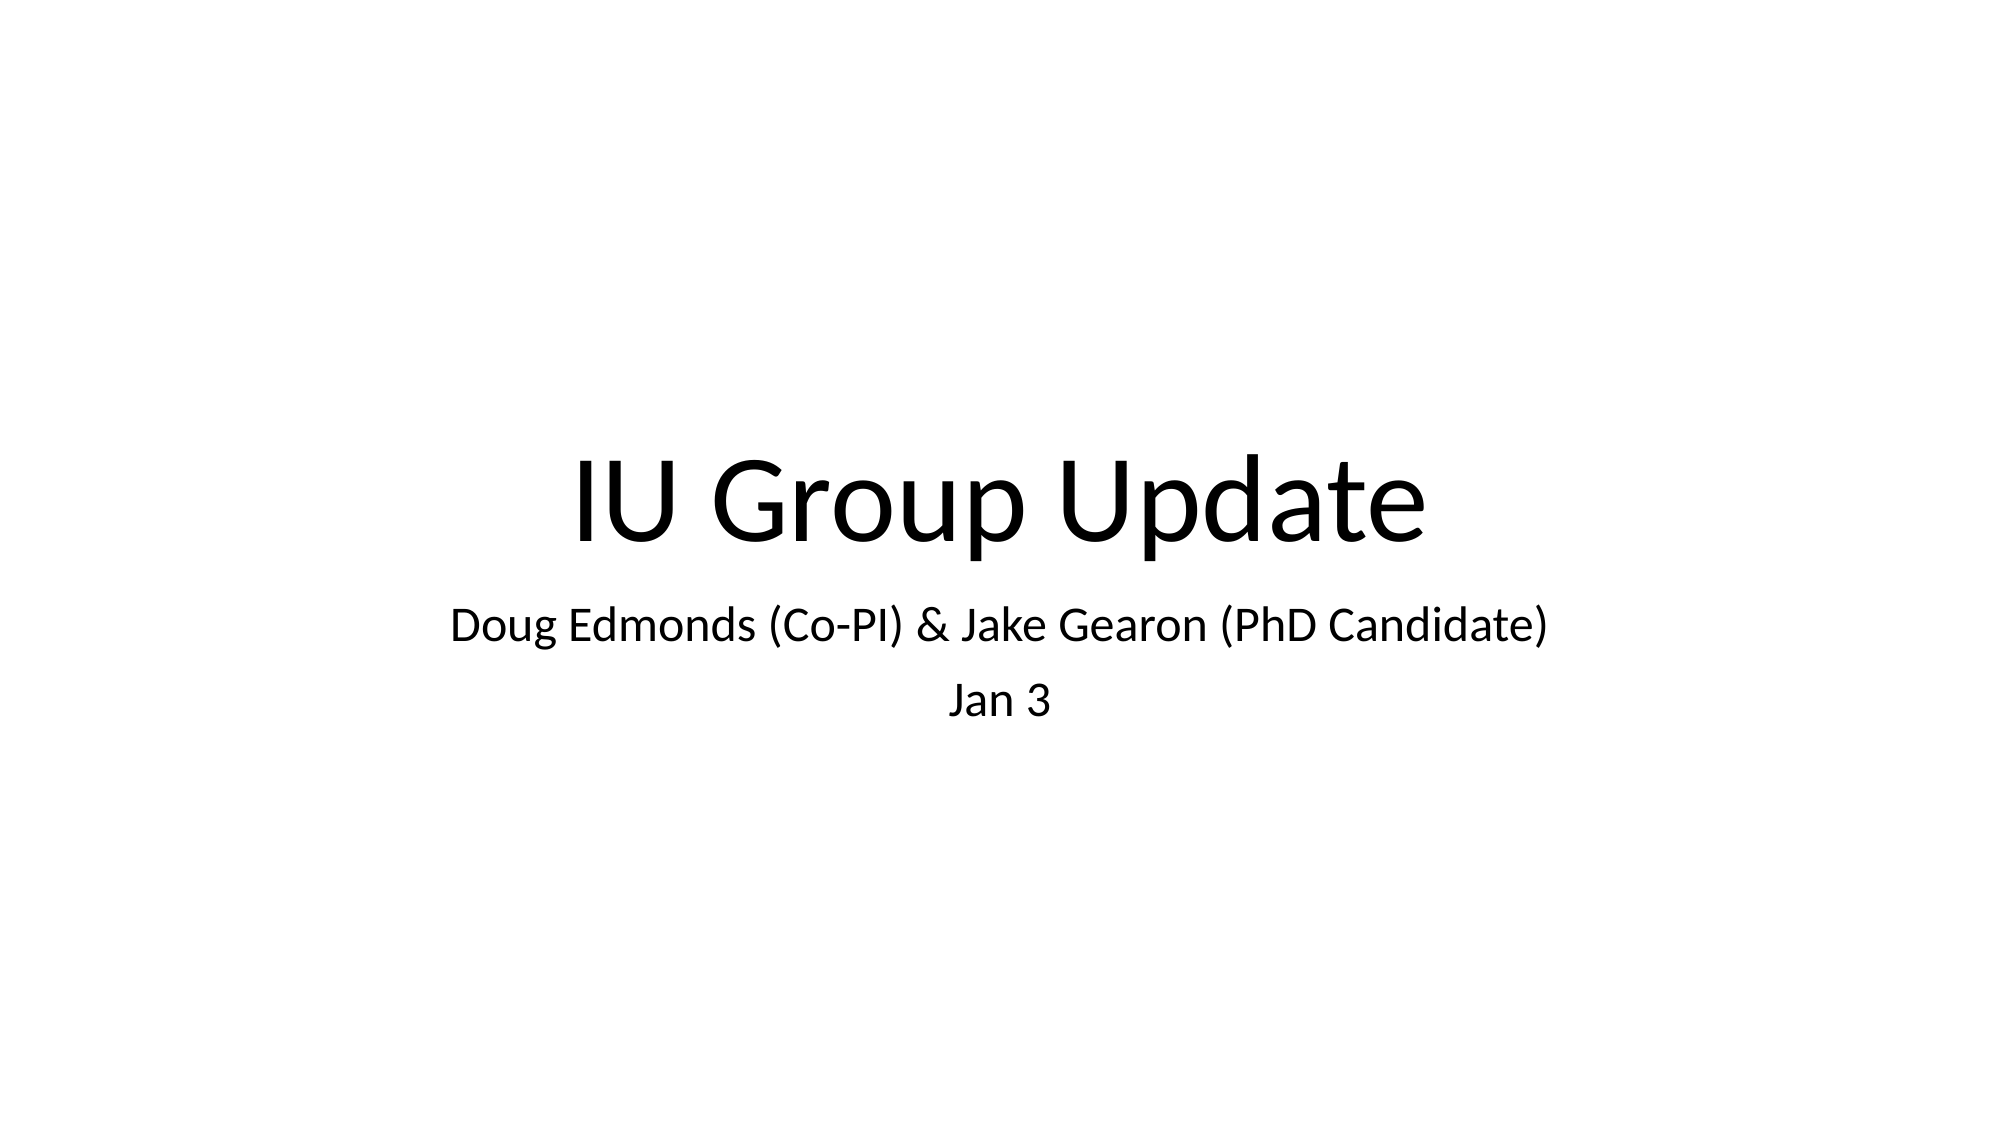

# IU Group Update
Doug Edmonds (Co-PI) & Jake Gearon (PhD Candidate)
Jan 3